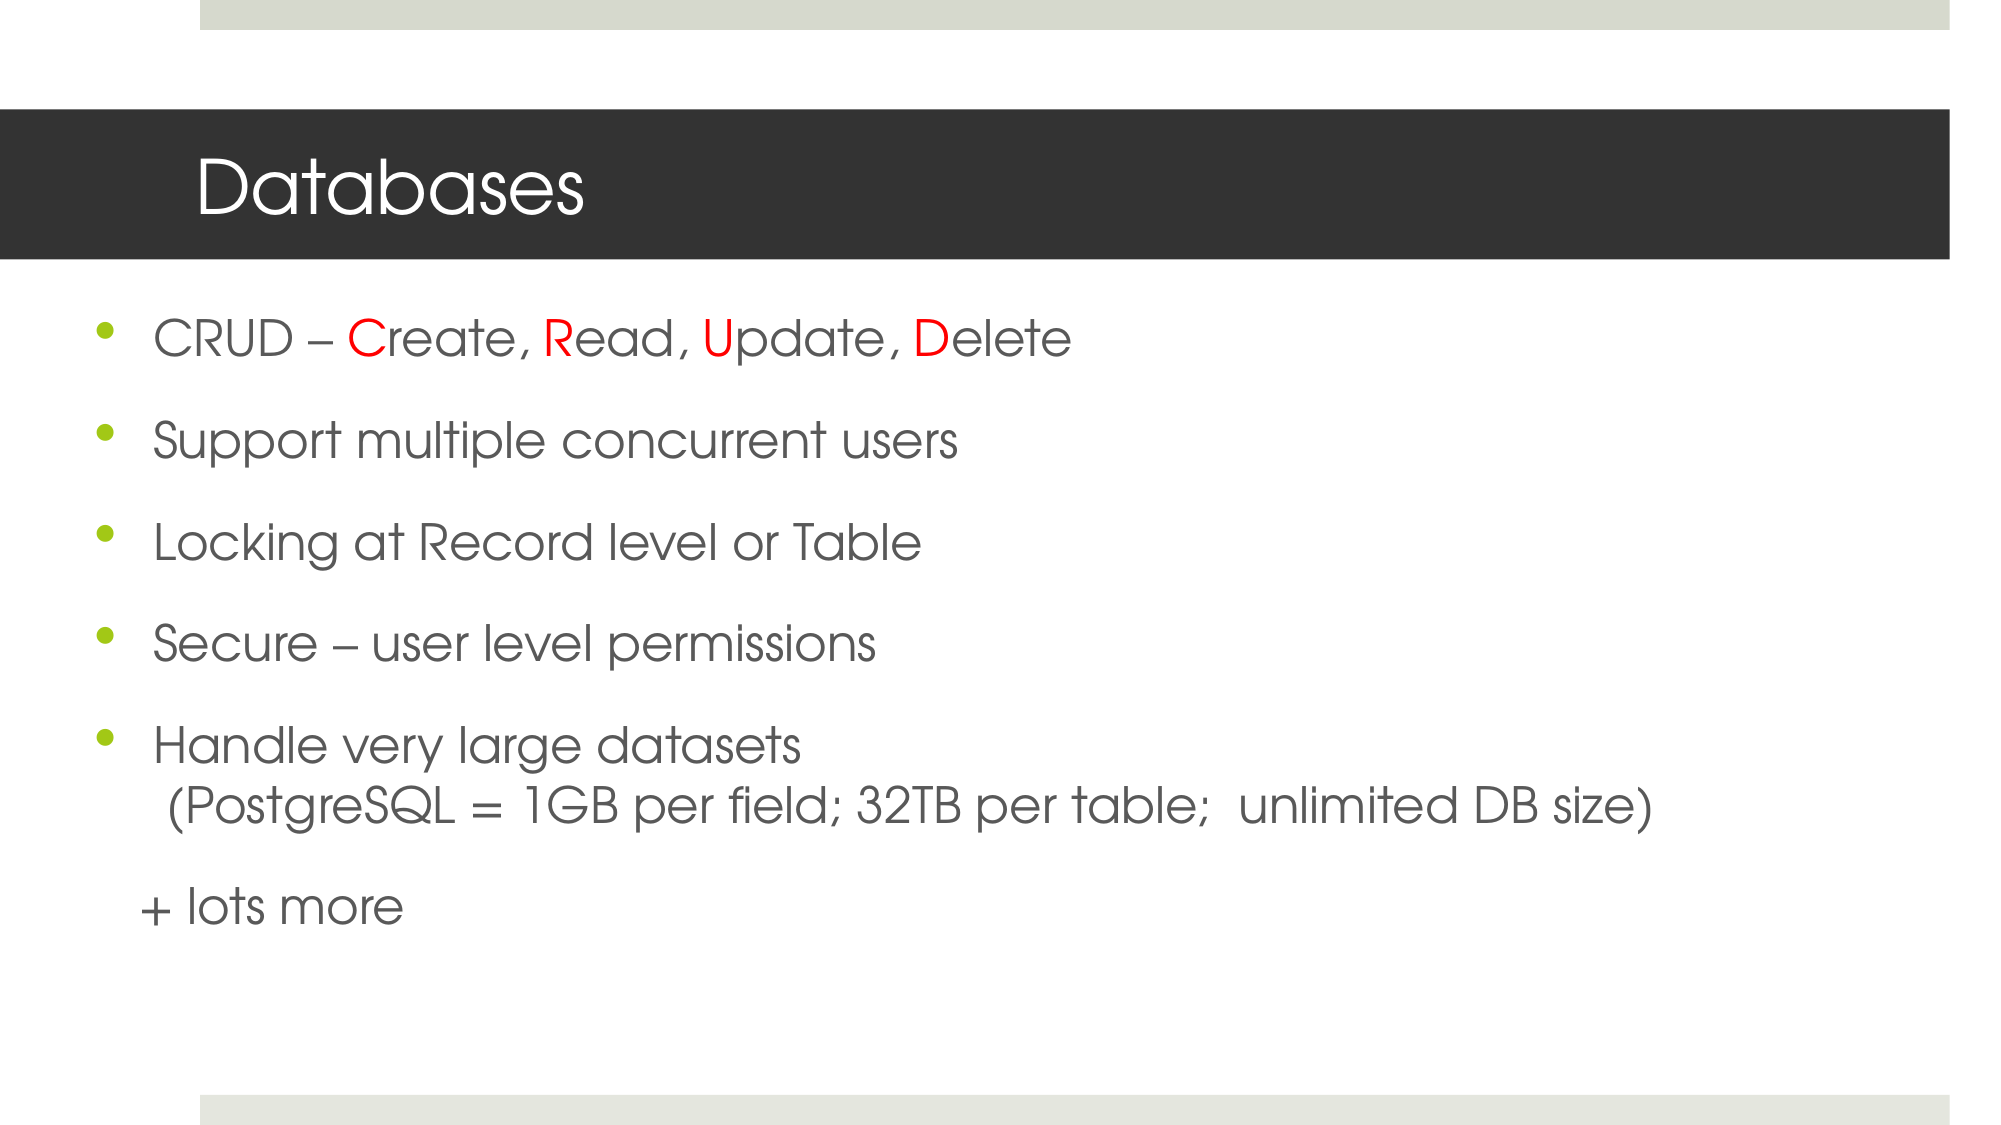

# Databases
CRUD – Create, Read, Update, Delete
Support multiple concurrent users
Locking at Record level or Table
Secure – user level permissions
Handle very large datasets
 (PostgreSQL = 1GB per field; 32TB per table;  unlimited DB size)
   + lots more